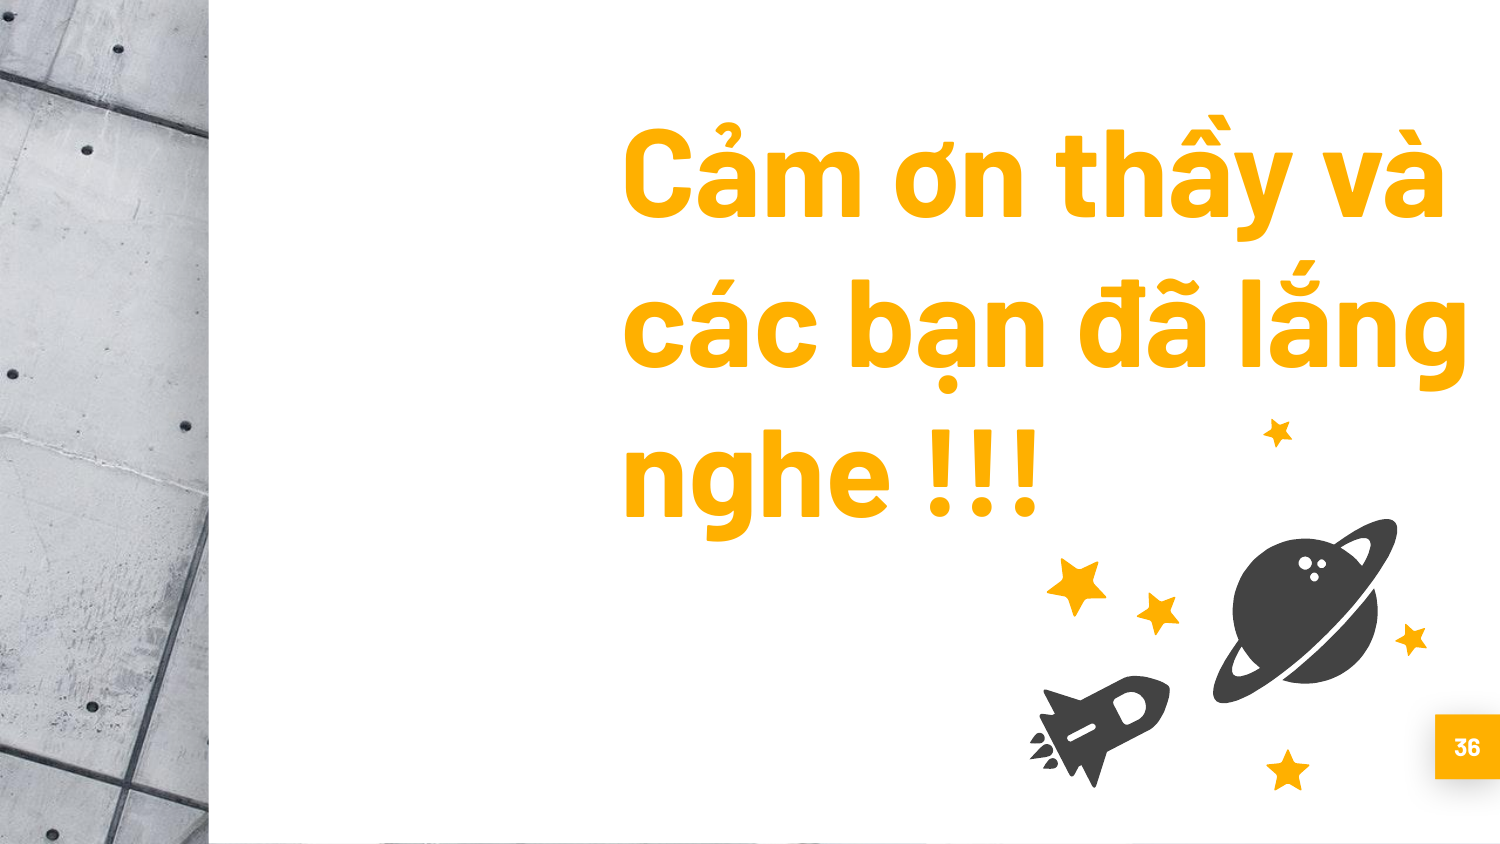

Cảm ơn thầy và các bạn đã lắng nghe !!!

36